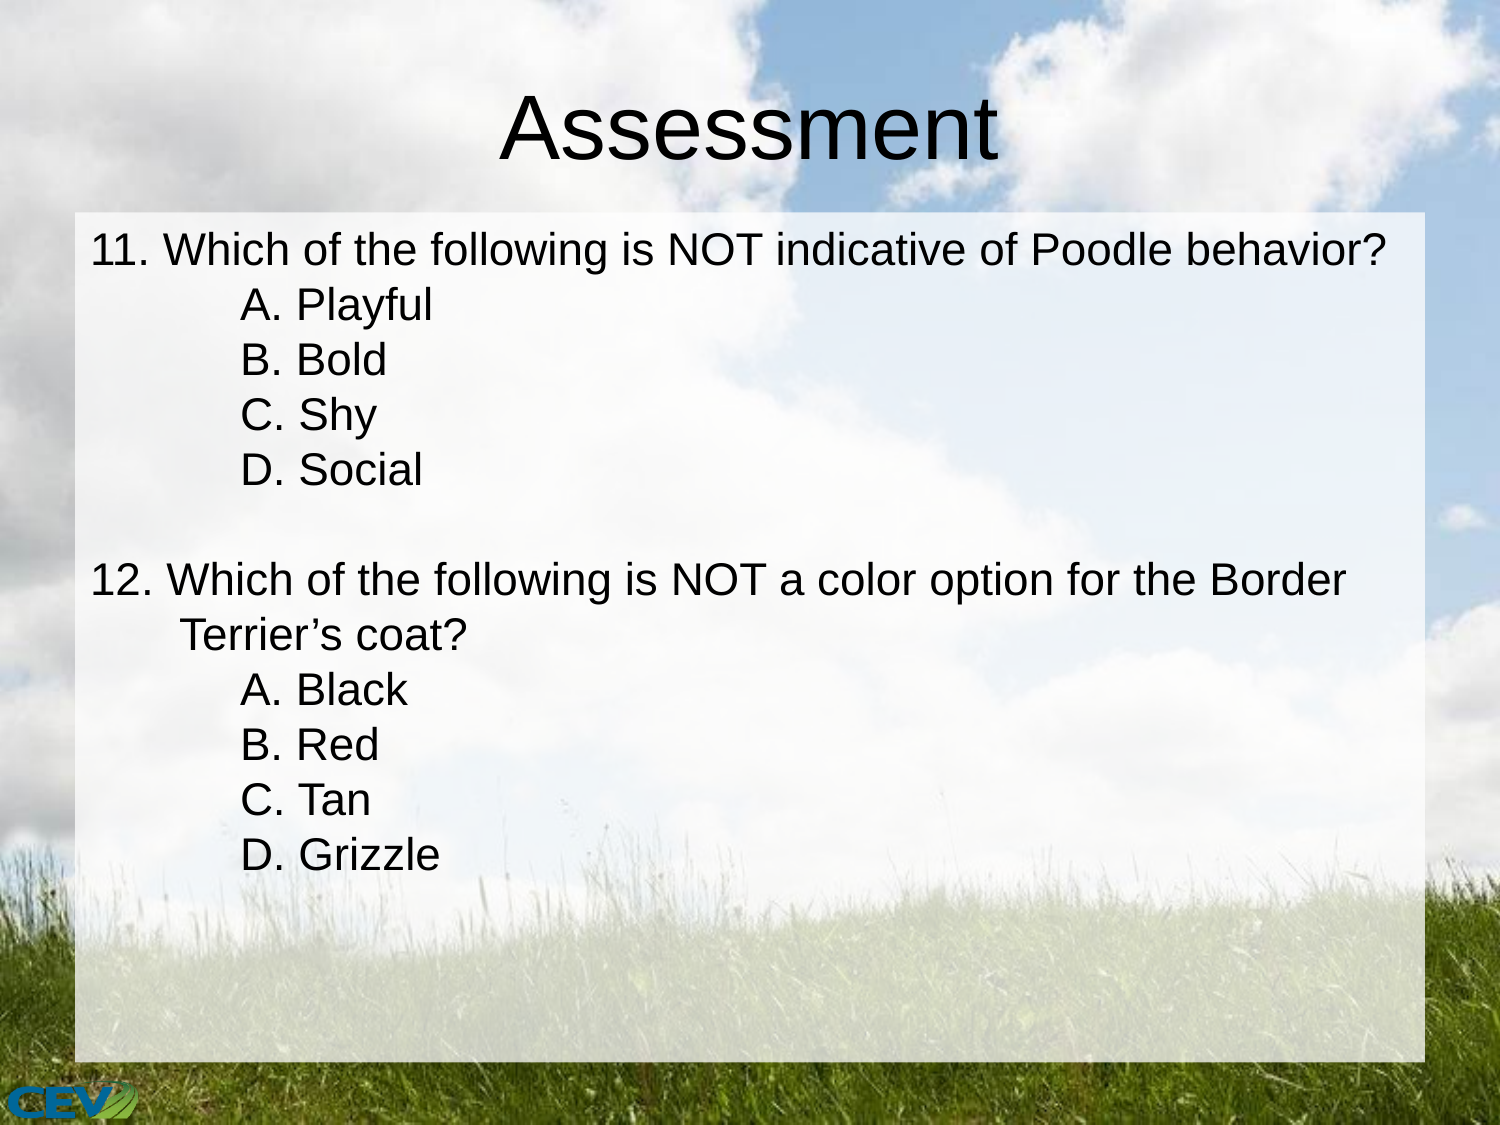

# Assessment
11. Which of the following is NOT indicative of Poodle behavior?
	A. Playful
	B. Bold
	C. Shy
	D. Social

12. Which of the following is NOT a color option for the Border
       Terrier’s coat?
	A. Black
	B. Red
	C. Tan
	D. Grizzle